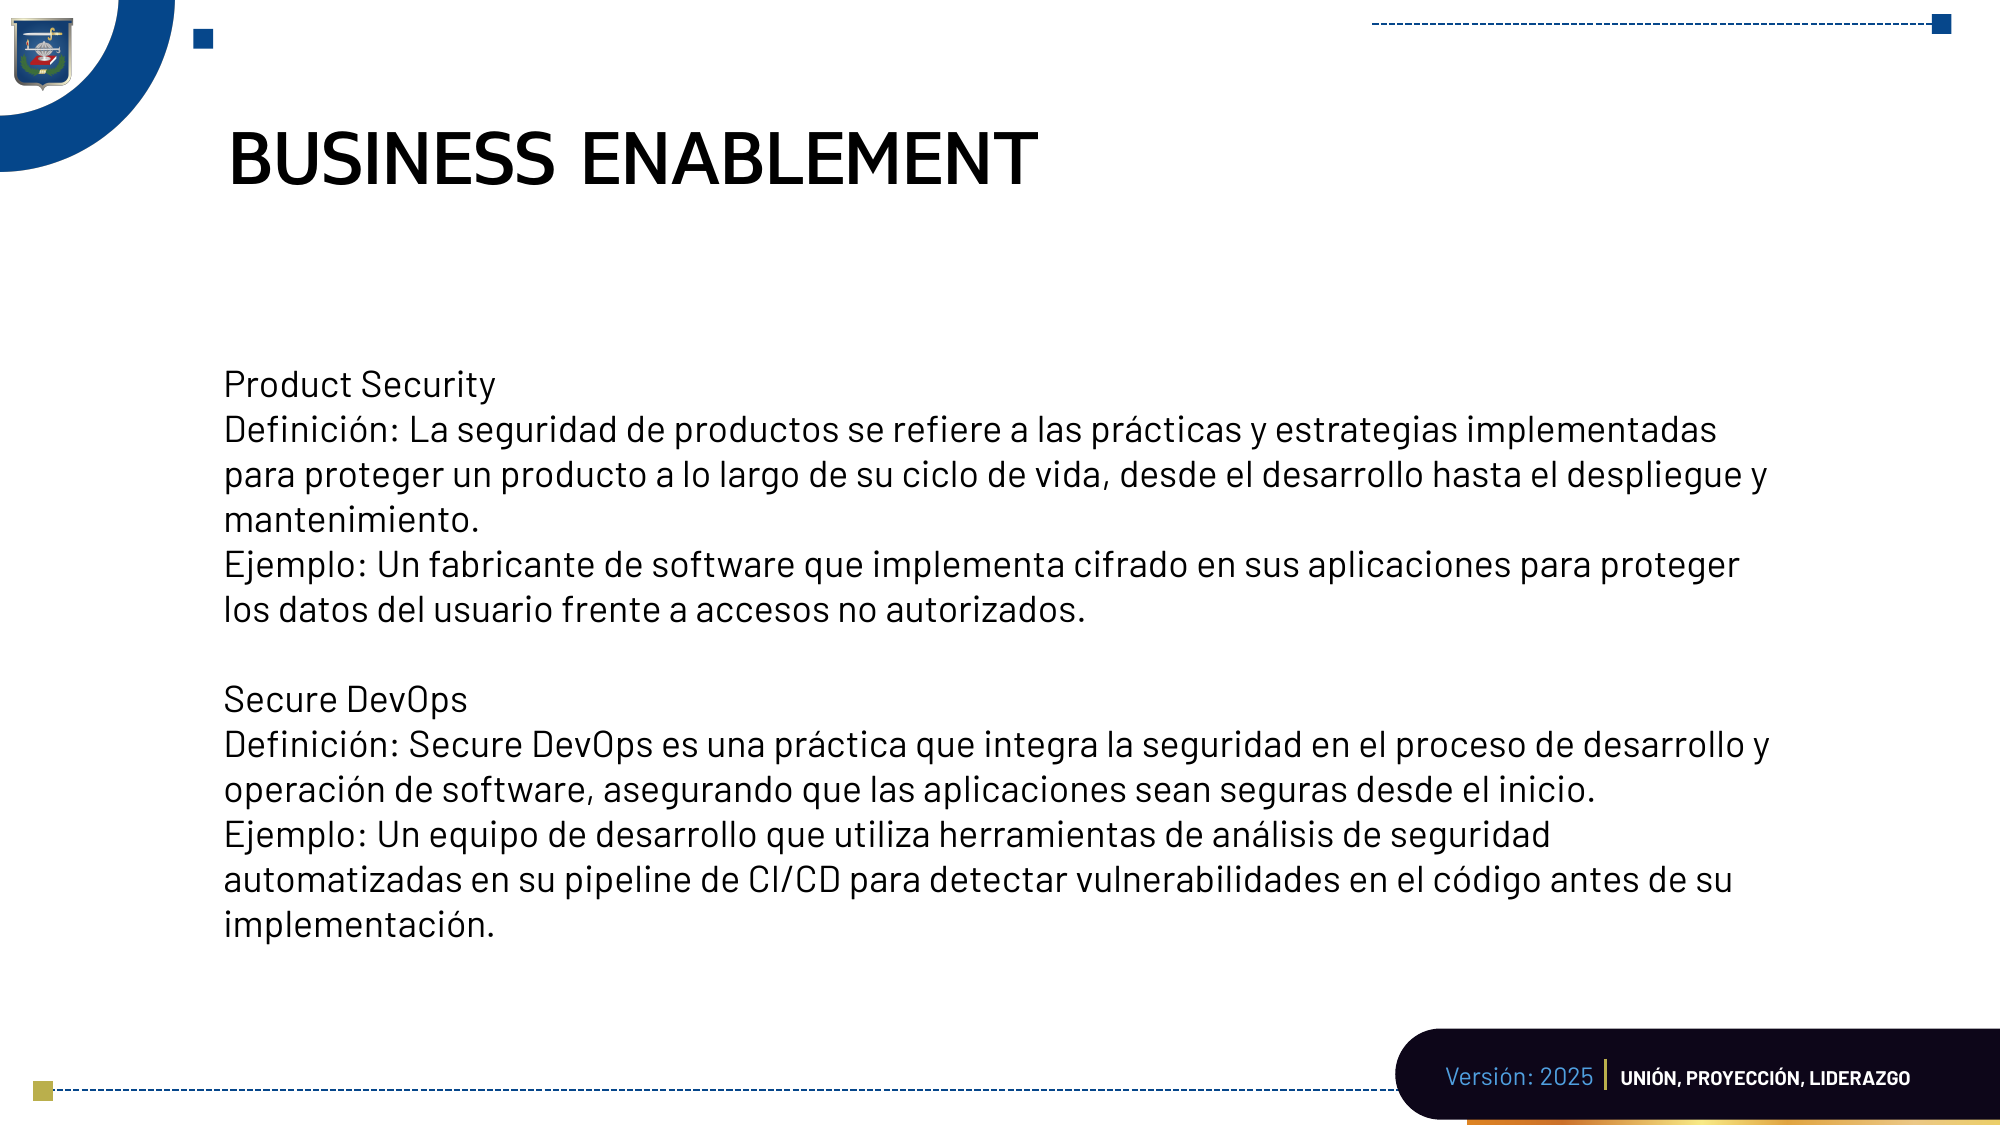

# BUSINESS ENABLEMENT

Product Security
Definición: La seguridad de productos se refiere a las prácticas y estrategias implementadas para proteger un producto a lo largo de su ciclo de vida, desde el desarrollo hasta el despliegue y mantenimiento.
Ejemplo: Un fabricante de software que implementa cifrado en sus aplicaciones para proteger los datos del usuario frente a accesos no autorizados.

Secure DevOps
Definición: Secure DevOps es una práctica que integra la seguridad en el proceso de desarrollo y operación de software, asegurando que las aplicaciones sean seguras desde el inicio.
Ejemplo: Un equipo de desarrollo que utiliza herramientas de análisis de seguridad automatizadas en su pipeline de CI/CD para detectar vulnerabilidades en el código antes de su implementación.